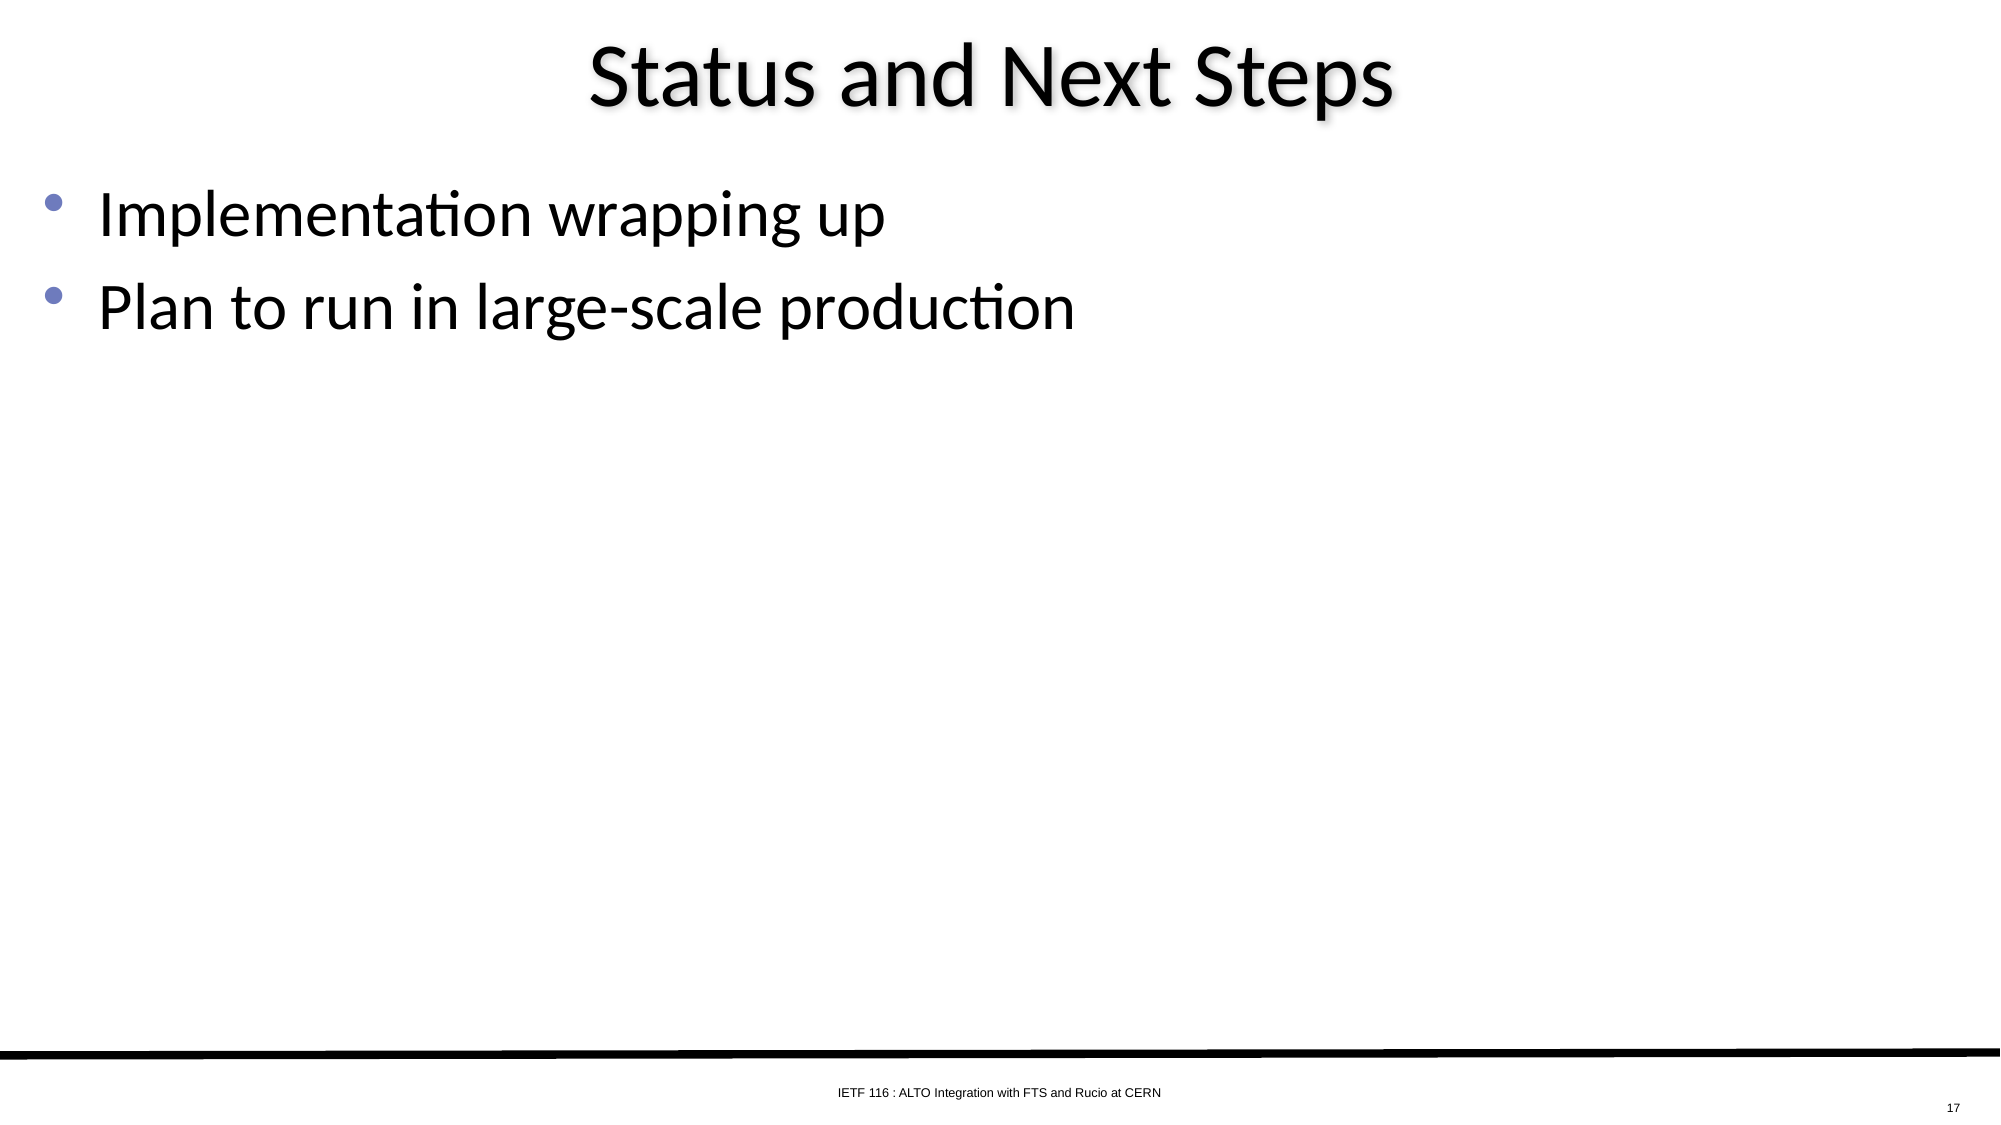

# Status and Next Steps
Implementation wrapping up
Plan to run in large-scale production